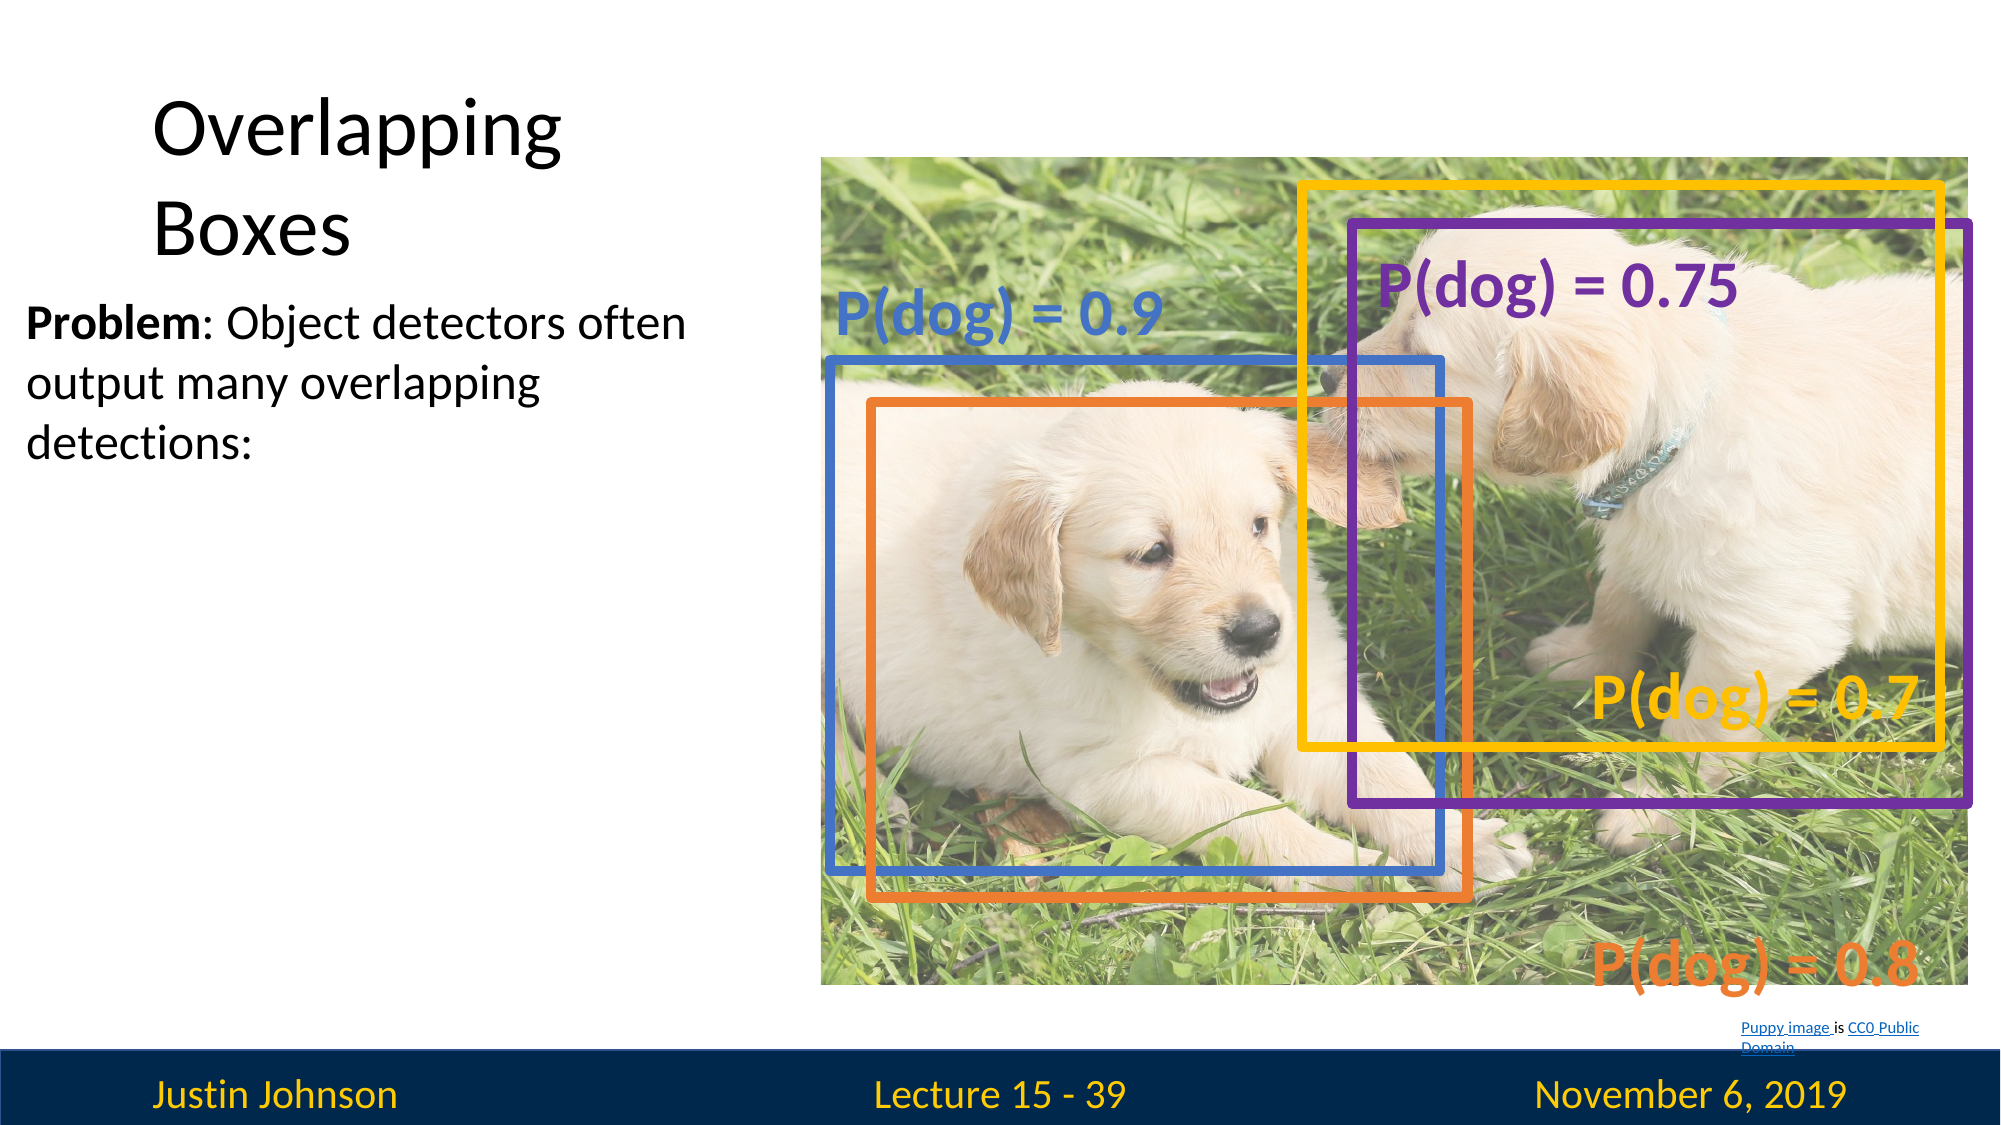

Overlapping Boxes
Problem: Object detectors often output many overlapping detections:

P(dog) = 0.75
P(dog) = 0.9

P(dog) = 0.7

P(dog) = 0.8
Puppy image is CC0 Public Domain
Justin Johnson
November 6, 2019
Lecture 15 - 39